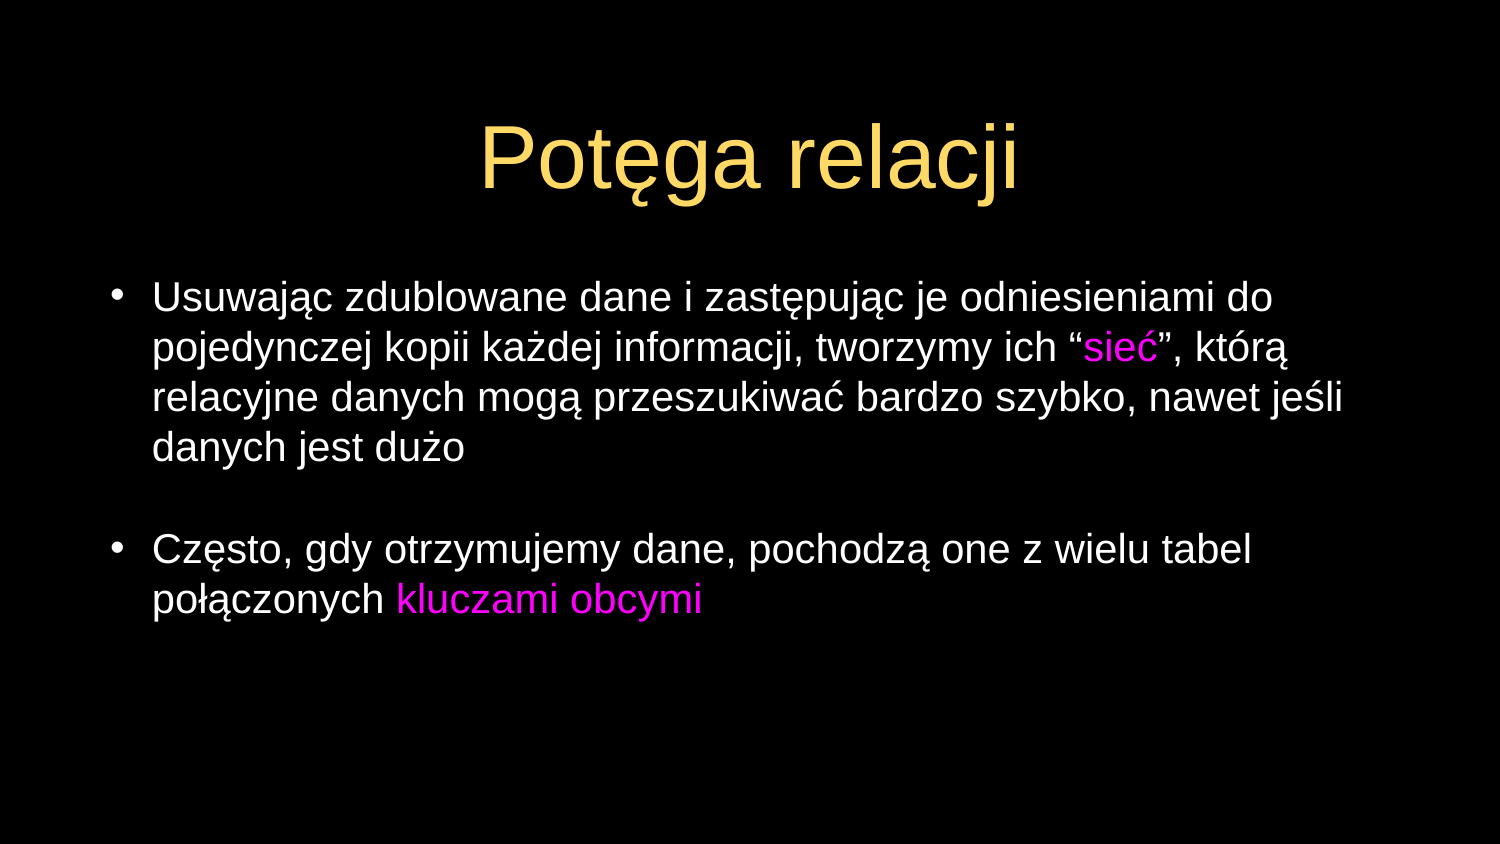

# Potęga relacji
Usuwając zdublowane dane i zastępując je odniesieniami do pojedynczej kopii każdej informacji, tworzymy ich “sieć”, którą relacyjne danych mogą przeszukiwać bardzo szybko, nawet jeśli danych jest dużo
Często, gdy otrzymujemy dane, pochodzą one z wielu tabel połączonych kluczami obcymi